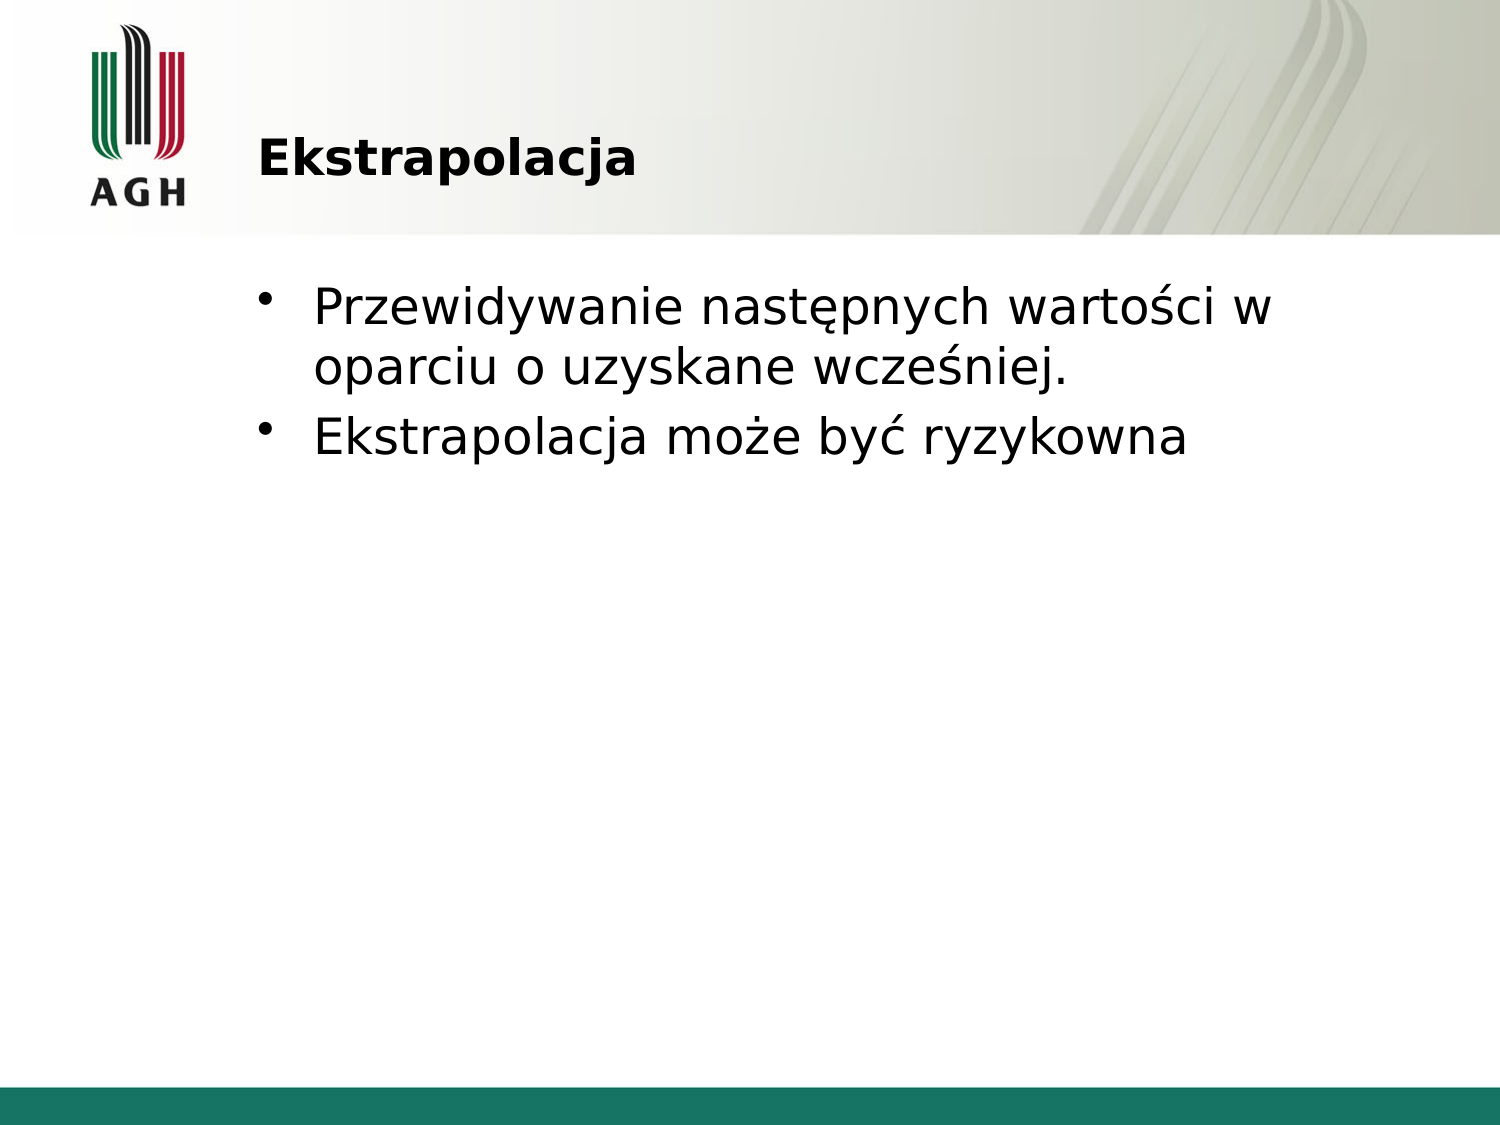

# Ekstrapolacja
Przewidywanie następnych wartości w oparciu o uzyskane wcześniej.
Ekstrapolacja może być ryzykowna